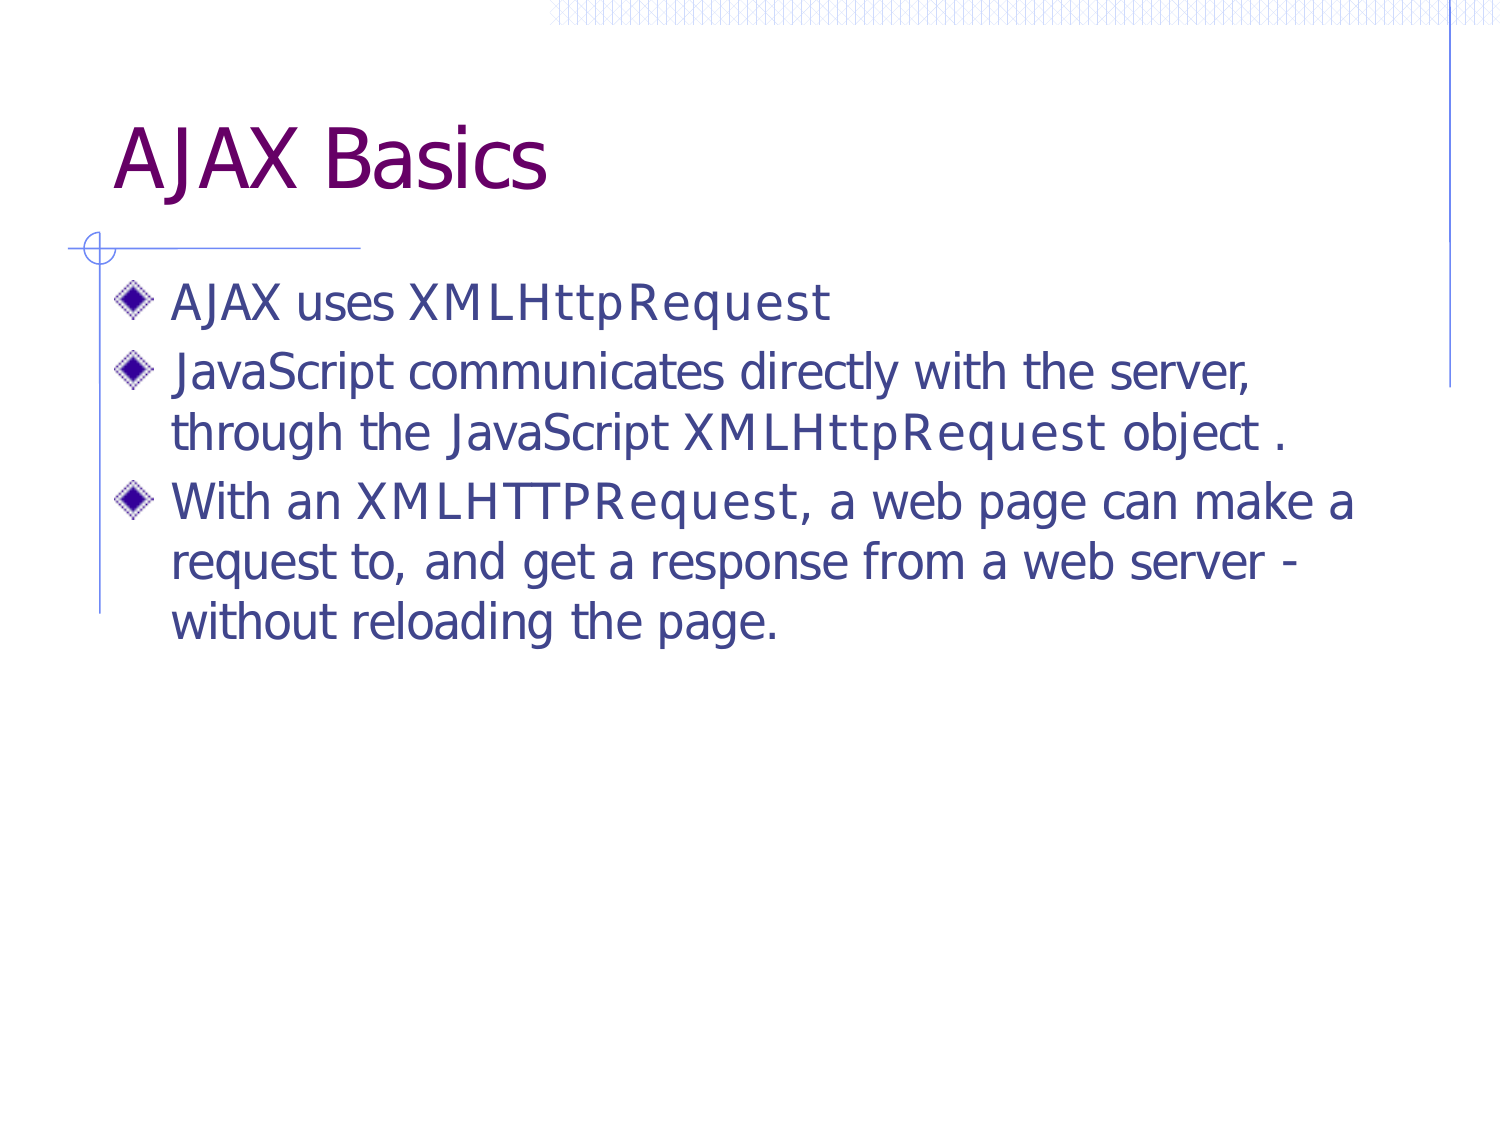

# AJAX Basics
AJAX uses XMLHttpRequest
JavaScript communicates directly with the server, through the JavaScript XMLHttpRequest object .
With an XMLHTTPRequest, a web page can make a request to, and get a response from a web server - without reloading the page.